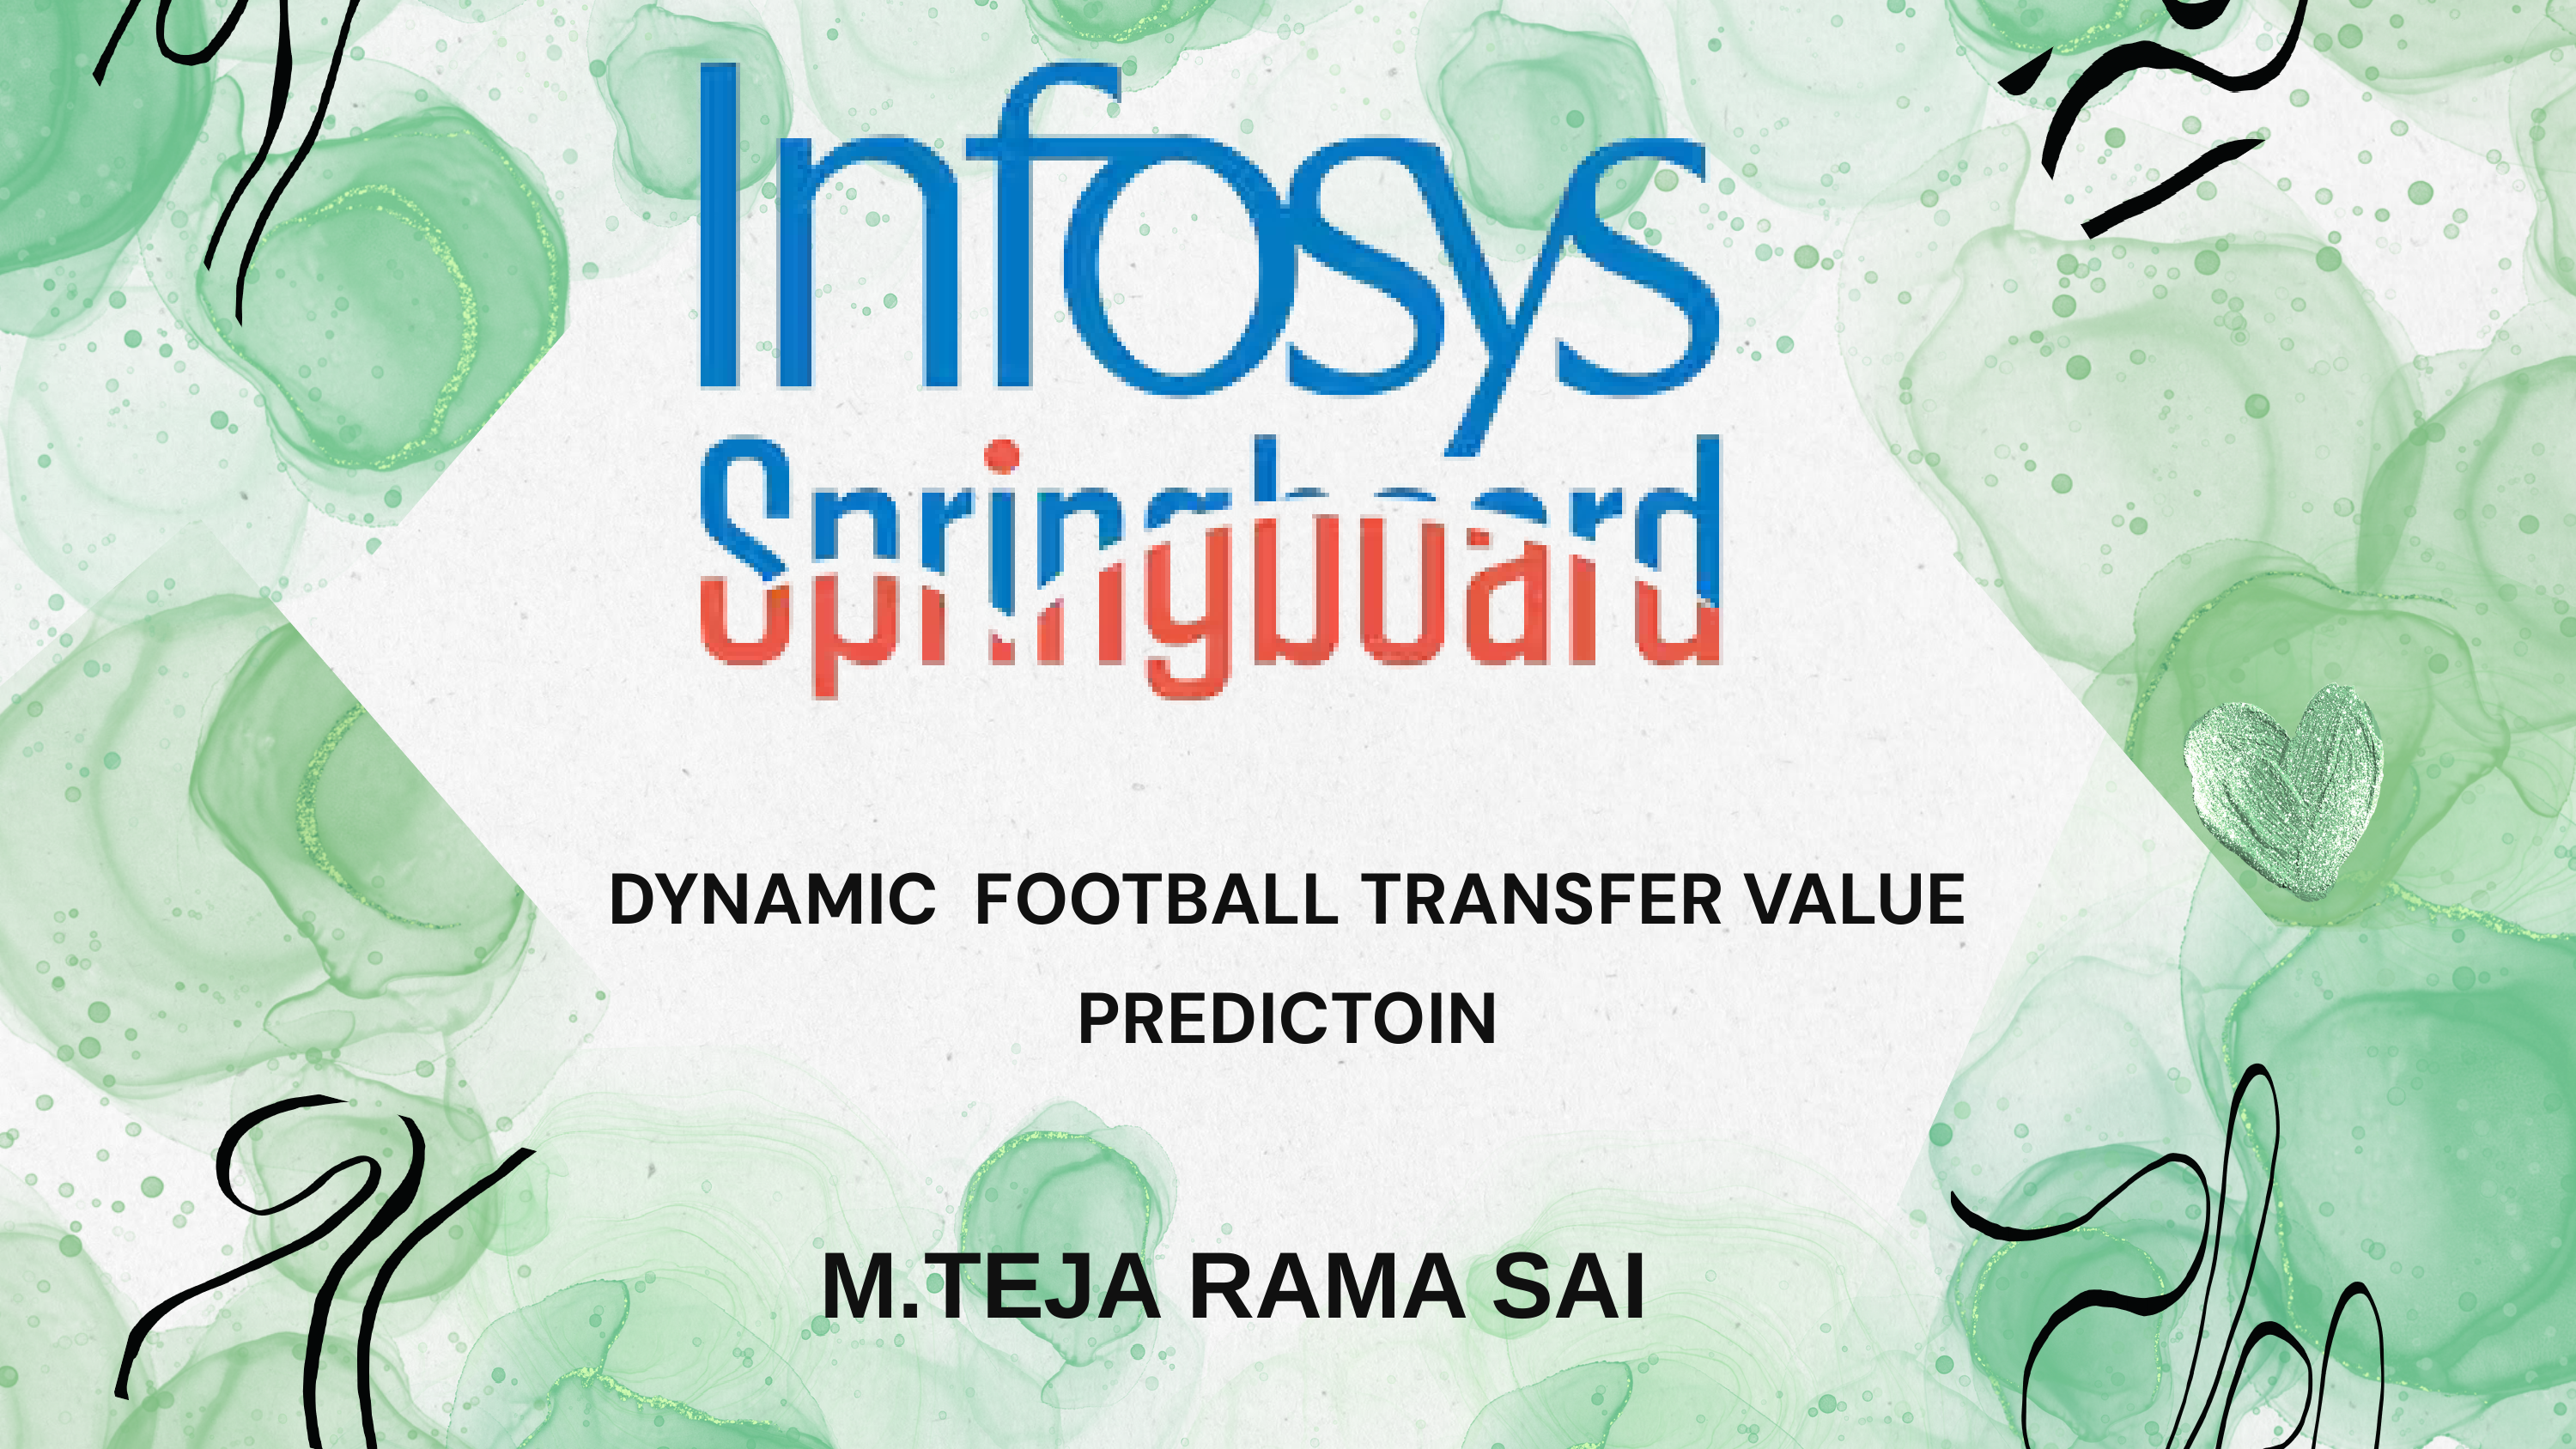

DYNAMIC  FOOTBALL TRANSFER VALUE PREDICTOIN

M.TEJA RAMA SAI